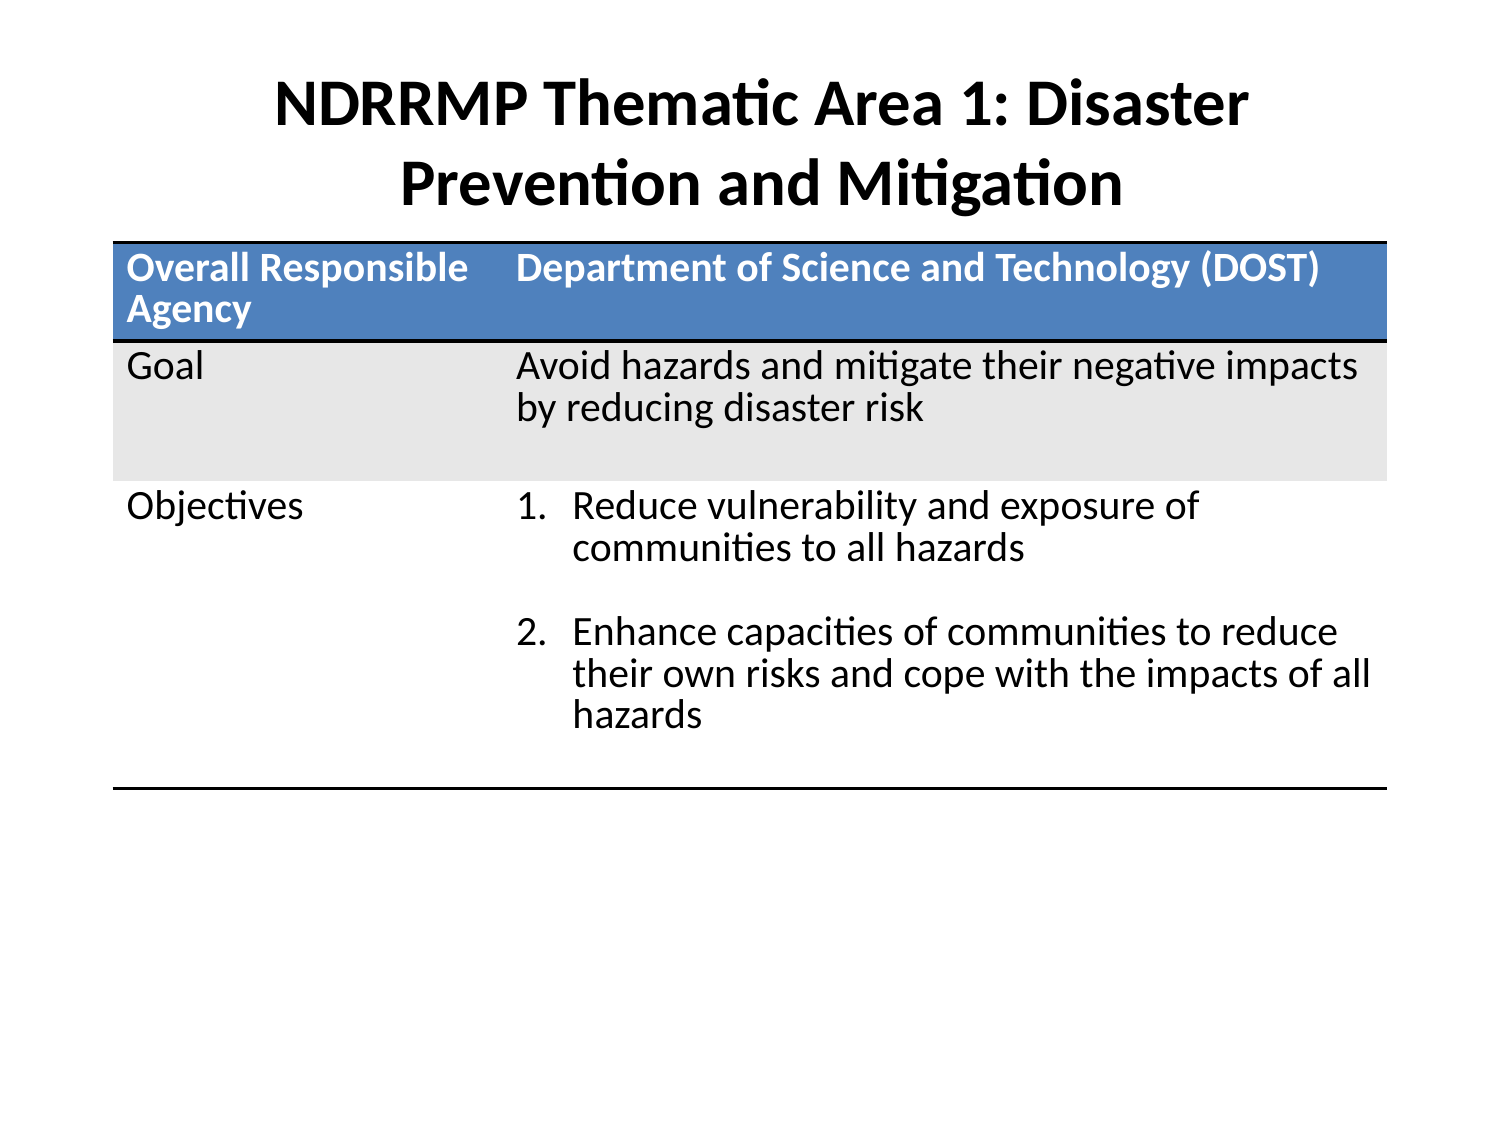

# NDRRMP Thematic Area 1: Disaster Prevention and Mitigation
| Overall Responsible Agency | Department of Science and Technology (DOST) |
| --- | --- |
| Goal | Avoid hazards and mitigate their negative impacts by reducing disaster risk |
| Objectives | Reduce vulnerability and exposure of communities to all hazards Enhance capacities of communities to reduce their own risks and cope with the impacts of all hazards |